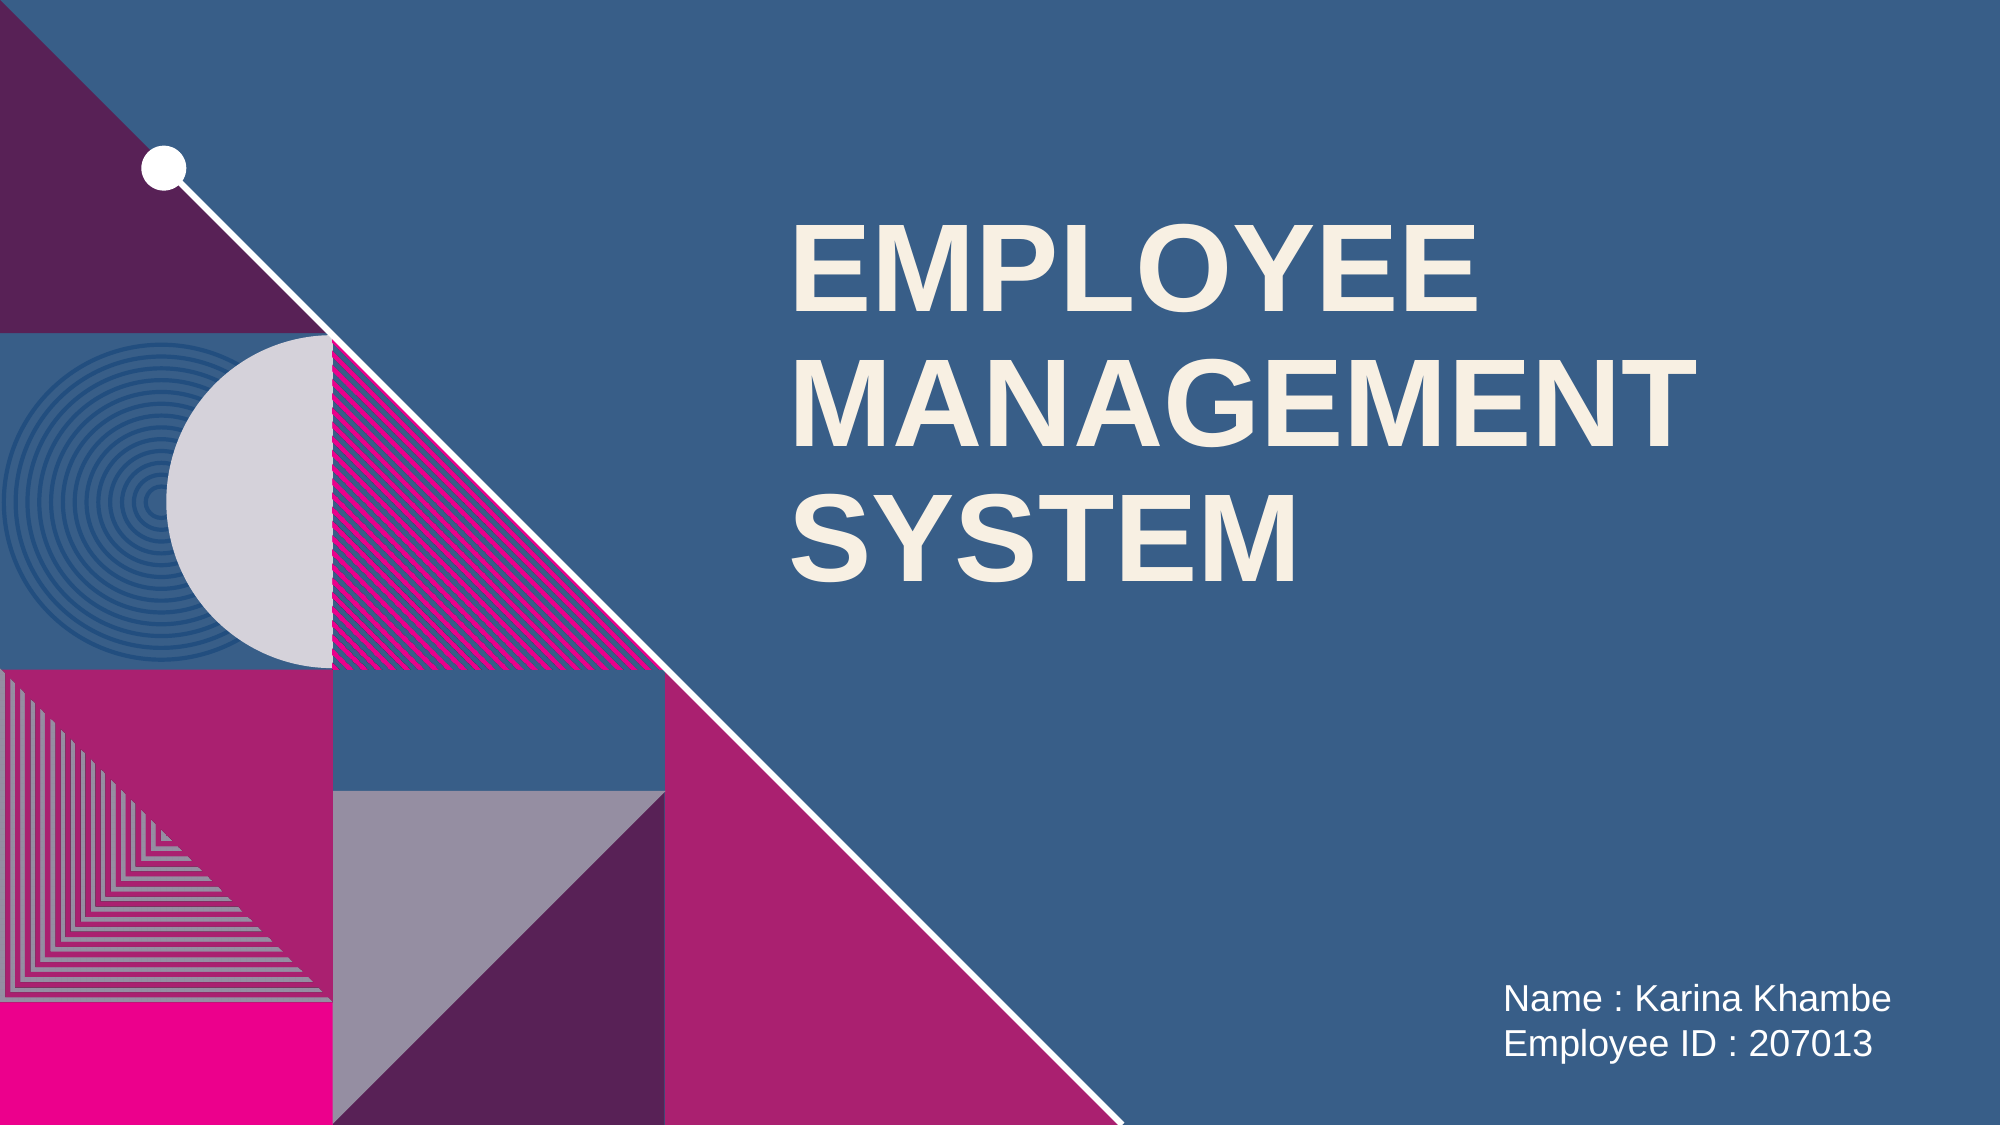

# Employee management system
Name : Karina Khambe
Employee ID : 207013